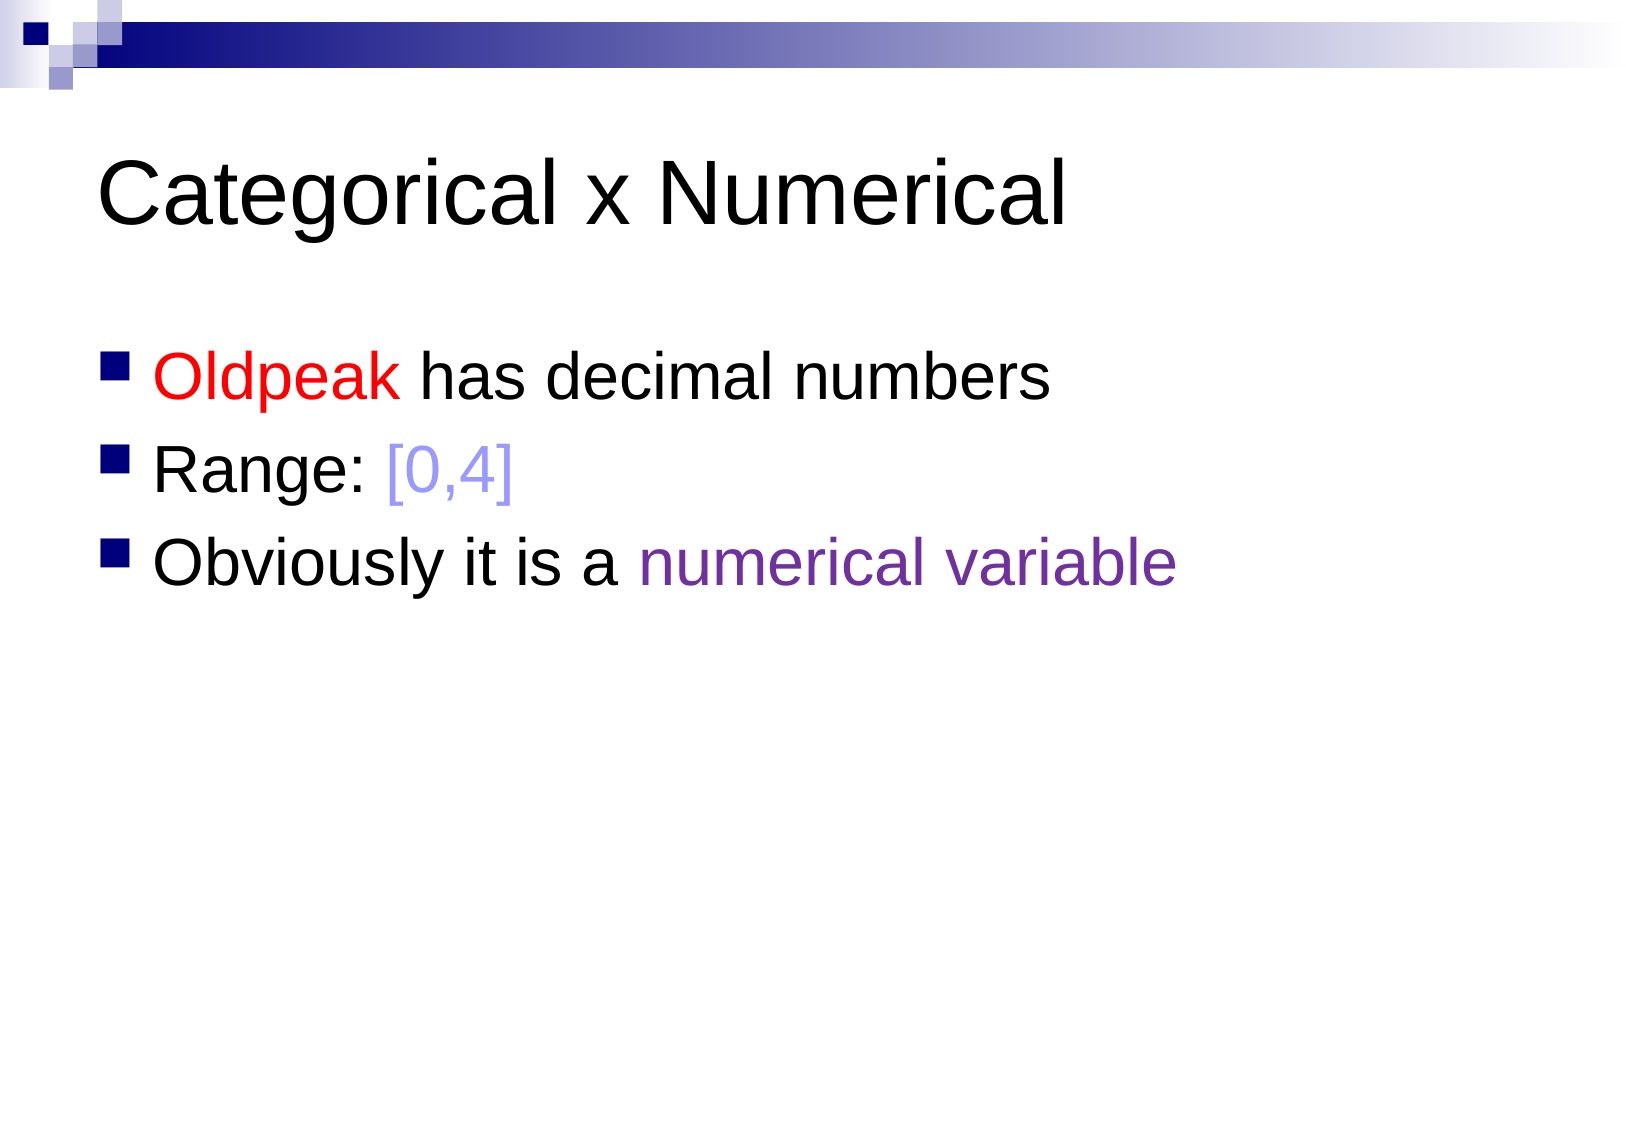

# Categorical x Numerical
Oldpeak has decimal numbers
Range: [0,4]
Obviously it is a numerical variable